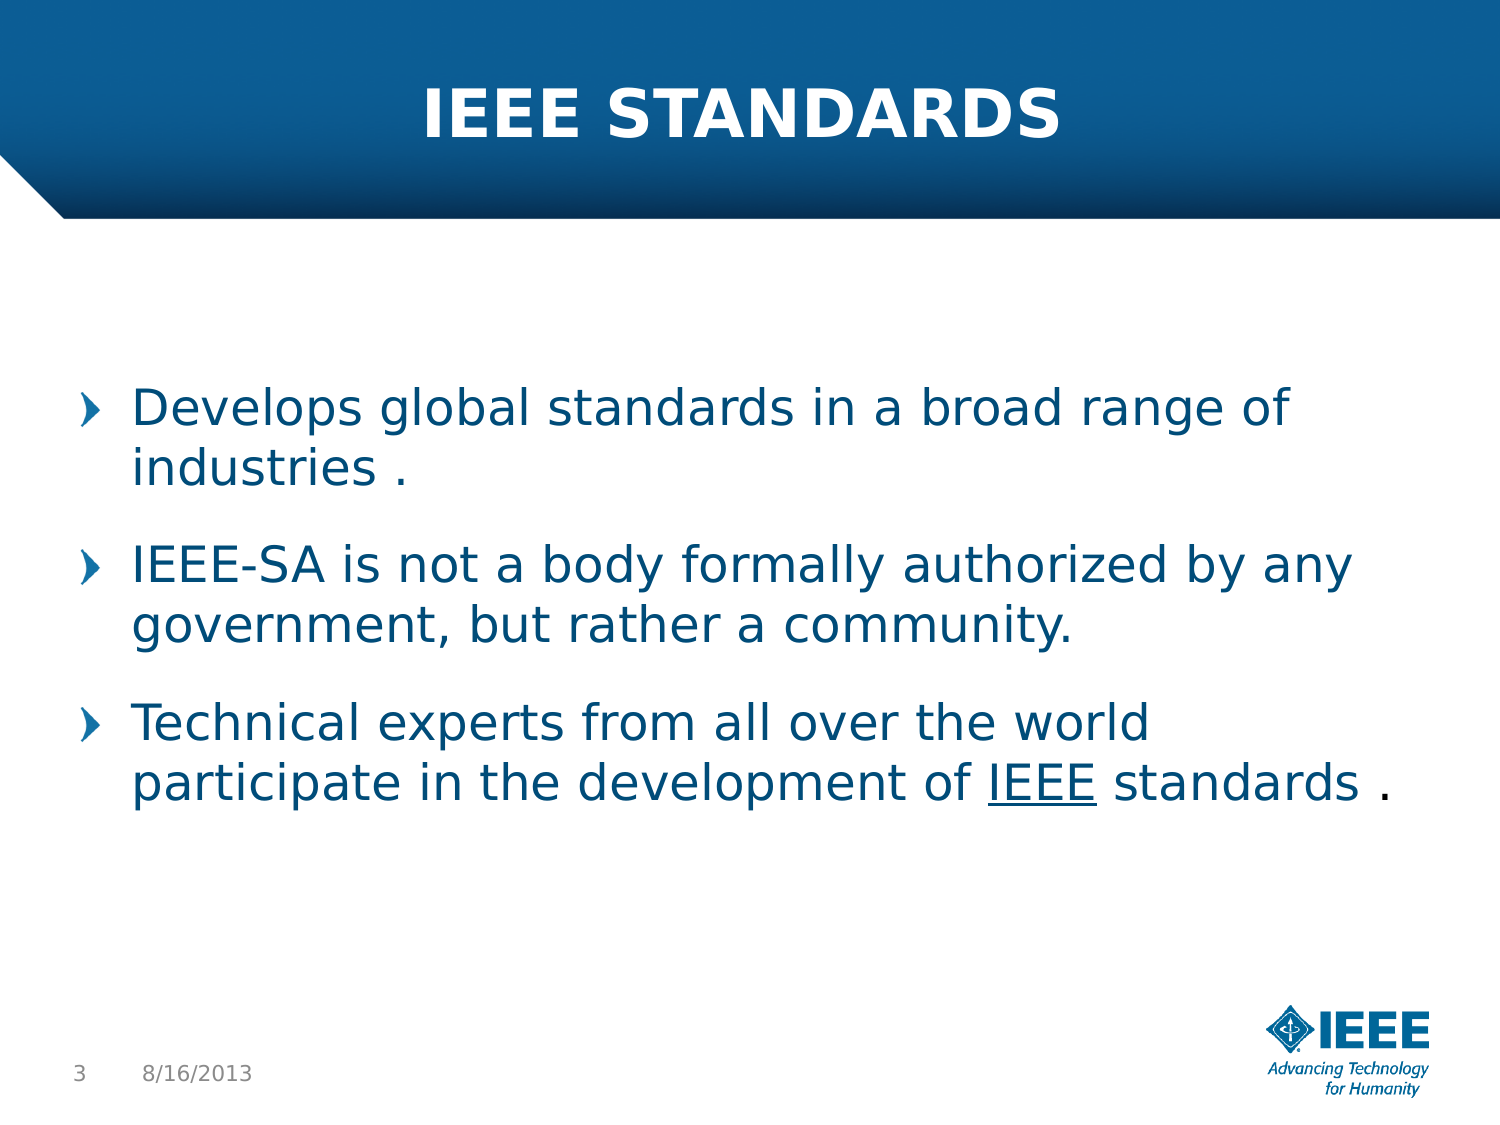

# IEEE STANDARDS

Develops global standards in a broad range of industries .
IEEE-SA is not a body formally authorized by any government, but rather a community.
Technical experts from all over the world participate in the development of IEEE standards .
3
8/16/2013